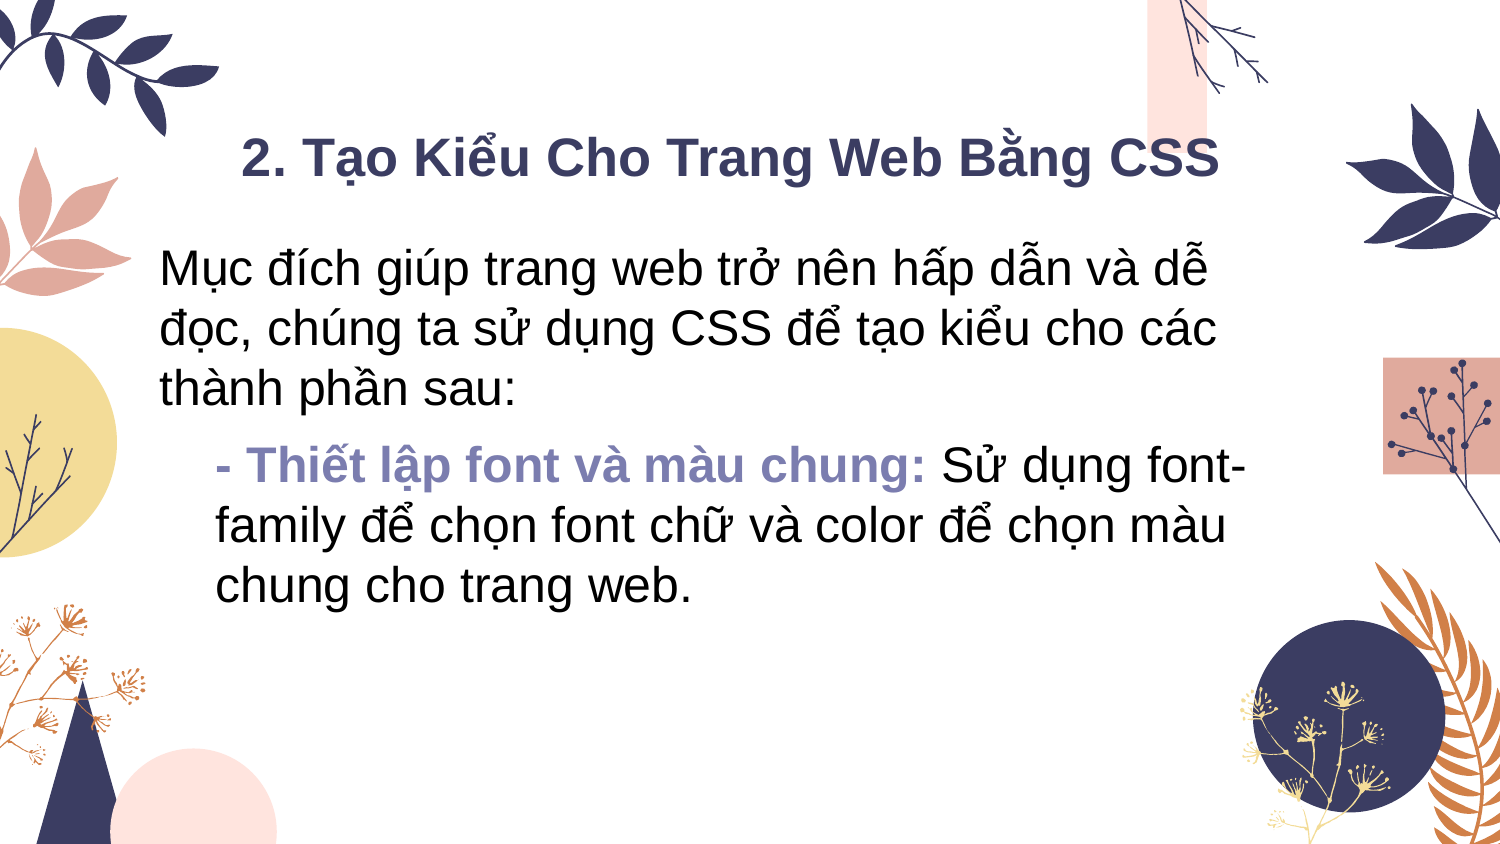

# 2. Tạo Kiểu Cho Trang Web Bằng CSS
Mục đích giúp trang web trở nên hấp dẫn và dễ đọc, chúng ta sử dụng CSS để tạo kiểu cho các thành phần sau:
- Thiết lập font và màu chung: Sử dụng font-family để chọn font chữ và color để chọn màu chung cho trang web.